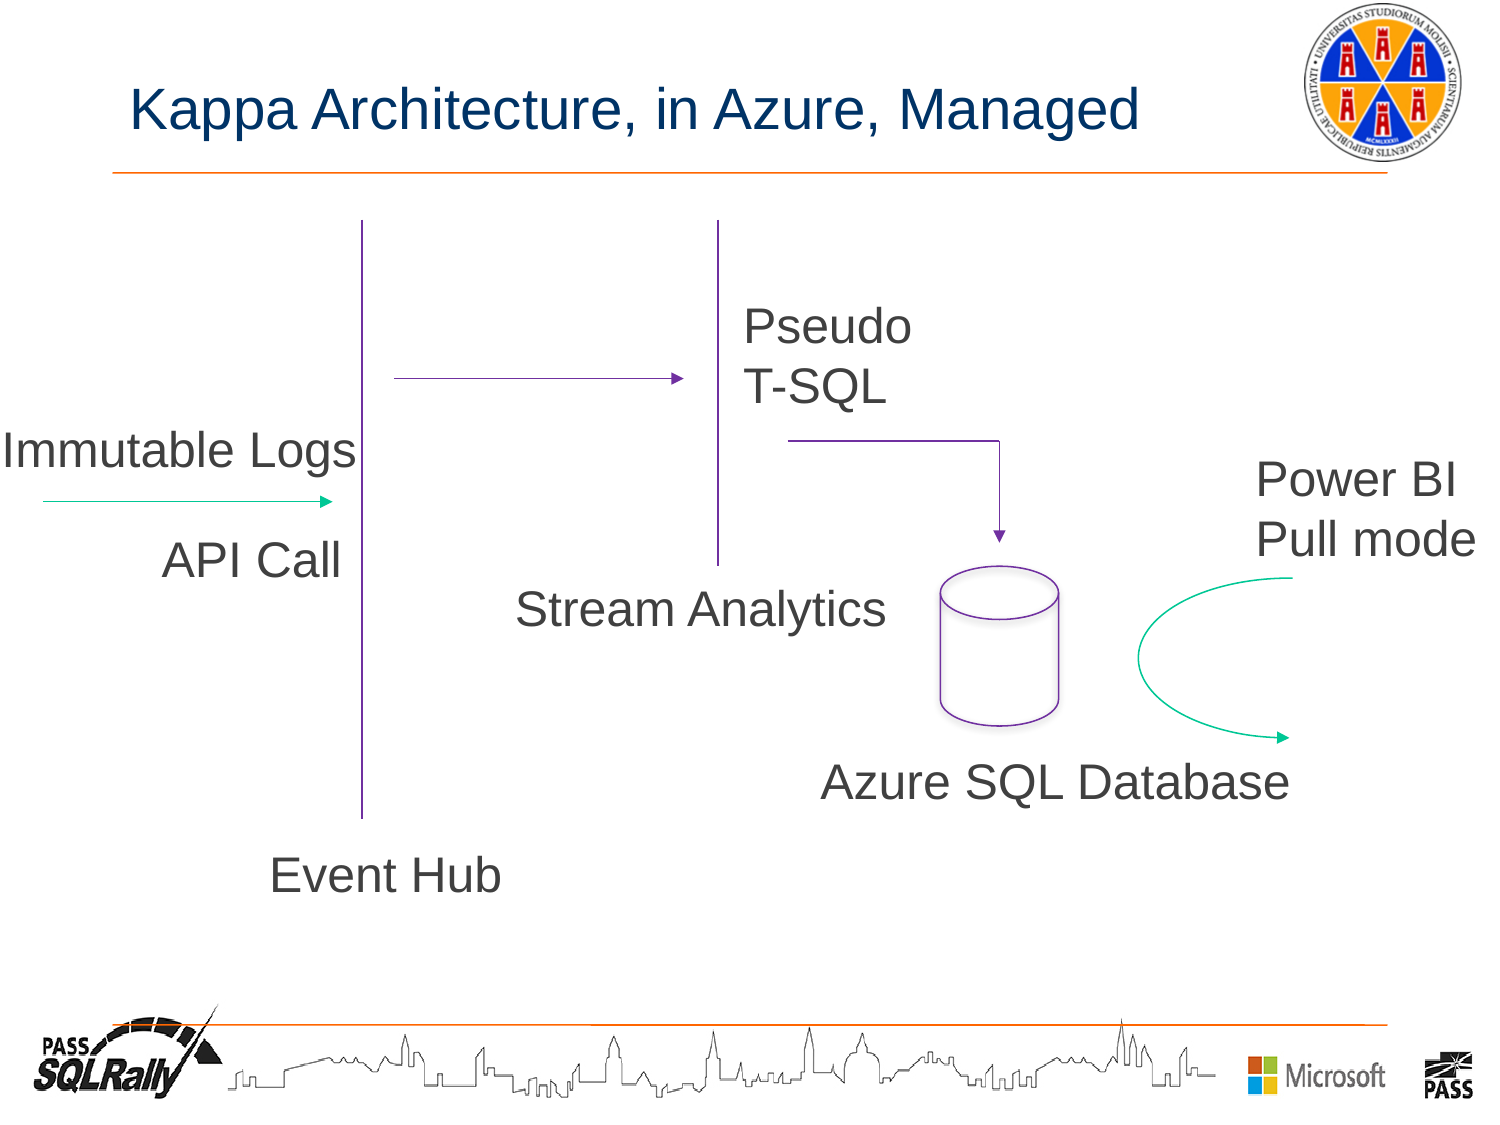

# Kappa Architecture, in Azure, Managed
Pseudo
T-SQL
Immutable Logs
Power BI
Pull mode
API Call

Stream Analytics

Azure SQL Database
Event Hub